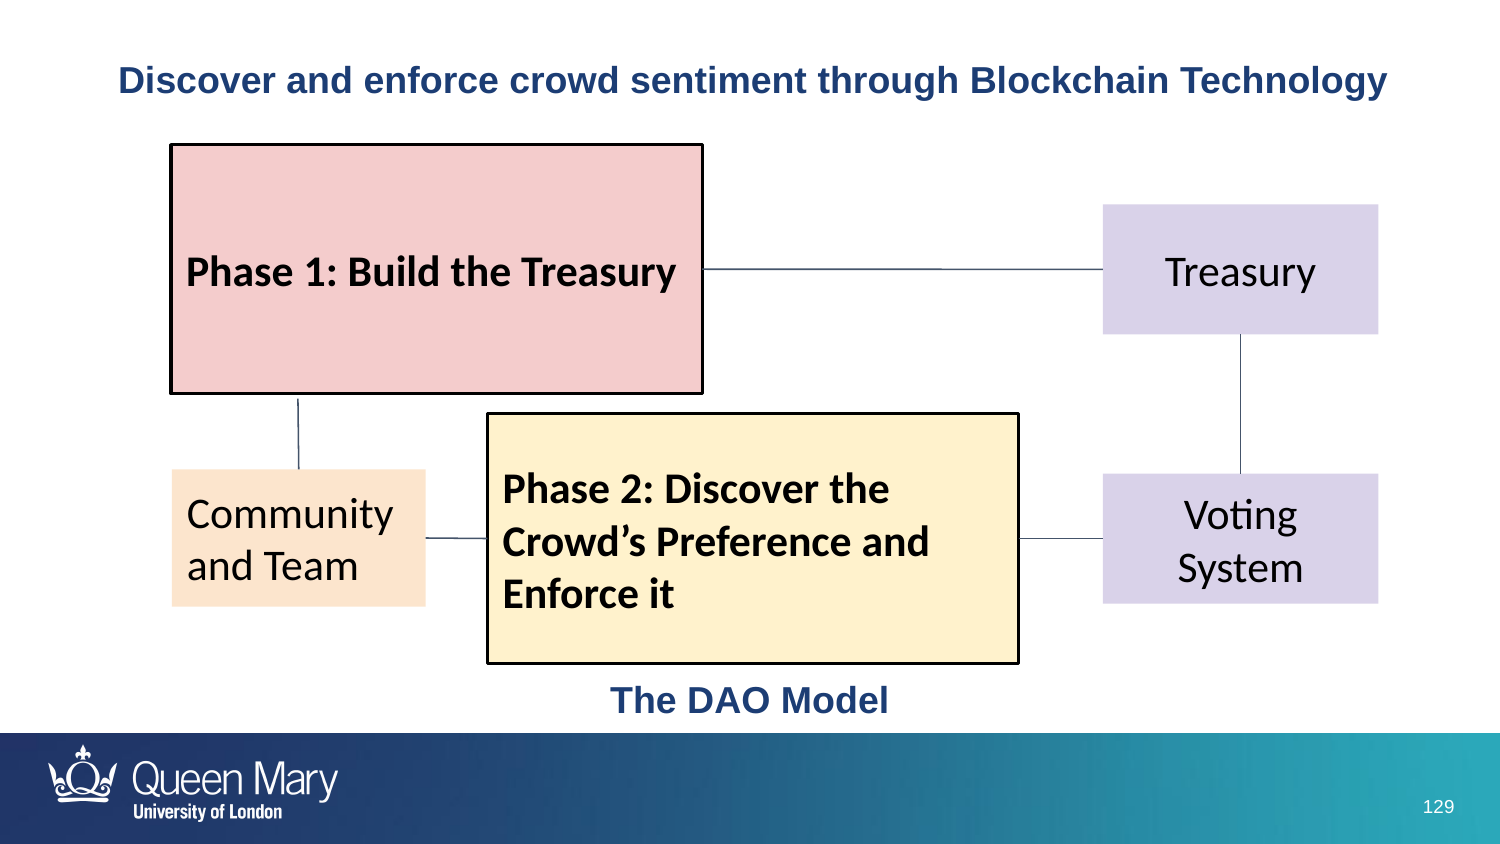

# Discover and enforce crowd sentiment through Blockchain Technology
Phase 1: Build the Treasury
Treasury
Phase 2: Discover the Crowd’s Preference and Enforce it
Community and Team
Voting System
The DAO Model